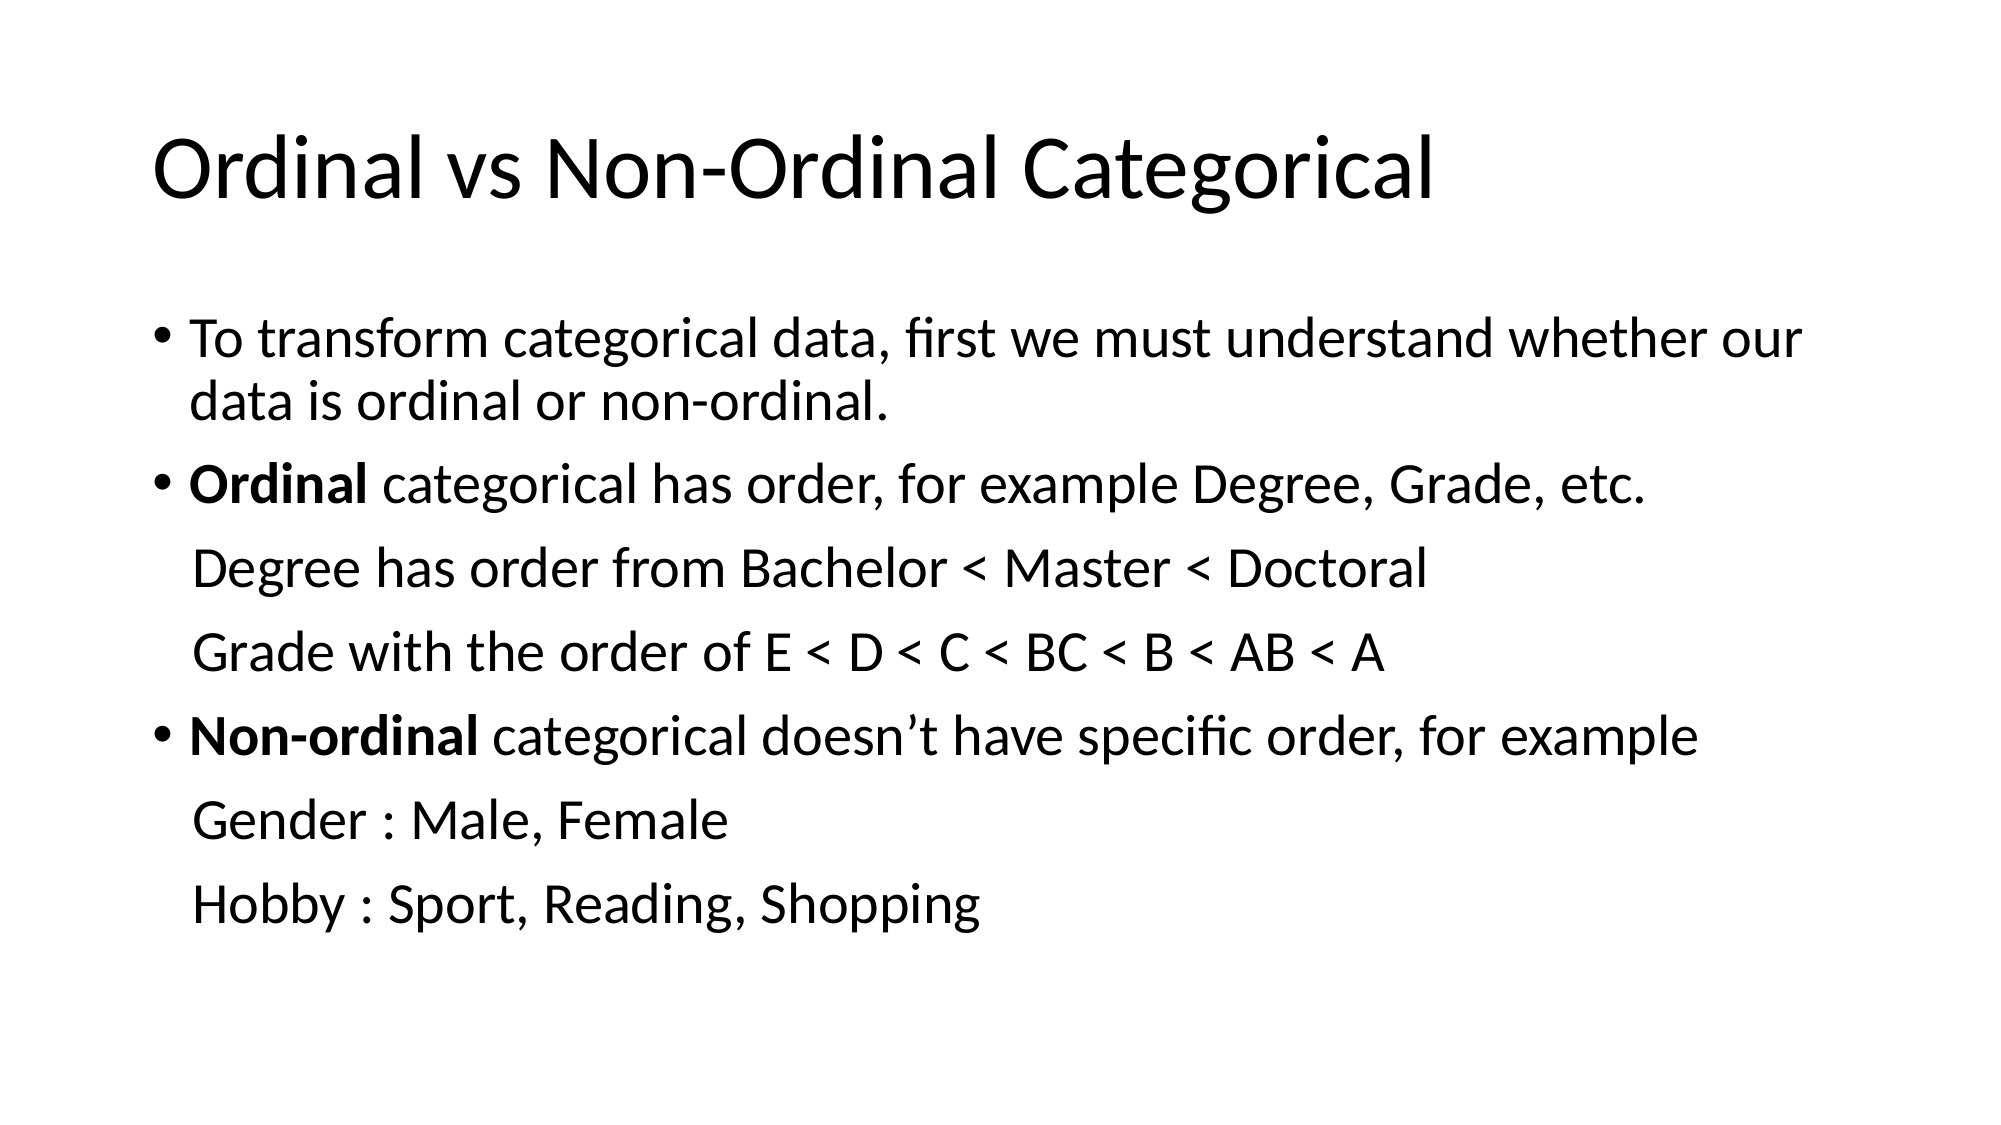

# Ordinal vs Non-Ordinal Categorical
To transform categorical data, first we must understand whether our data is ordinal or non-ordinal.
Ordinal categorical has order, for example Degree, Grade, etc.
   Degree has order from Bachelor < Master < Doctoral
   Grade with the order of E < D < C < BC < B < AB < A
Non-ordinal categorical doesn’t have specific order, for example
   Gender : Male, Female
   Hobby : Sport, Reading, Shopping